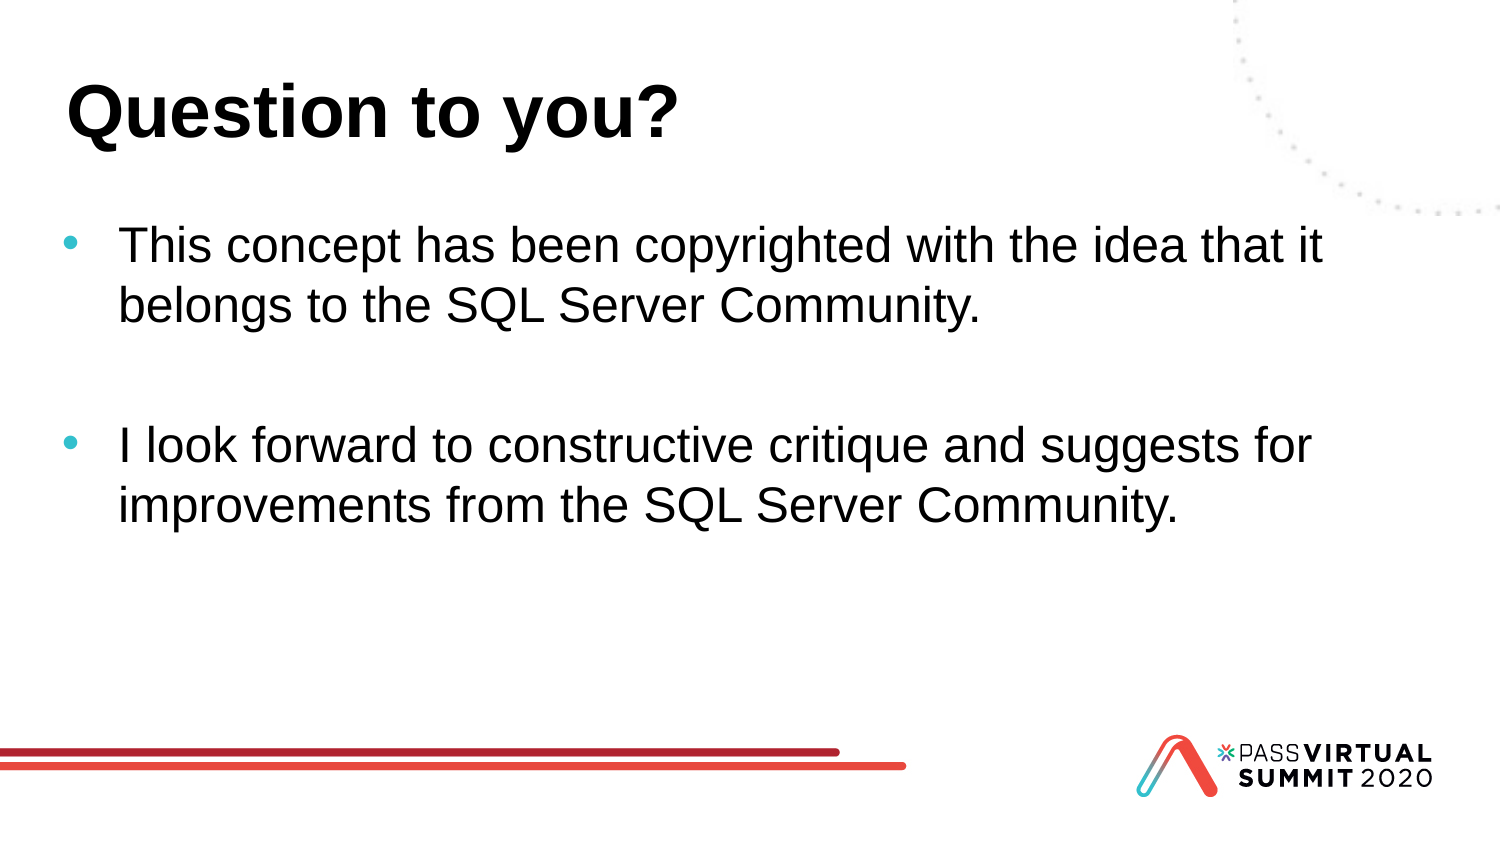

# Question to you?
This concept has been copyrighted with the idea that it belongs to the SQL Server Community.

I look forward to constructive critique and suggests for improvements from the SQL Server Community.